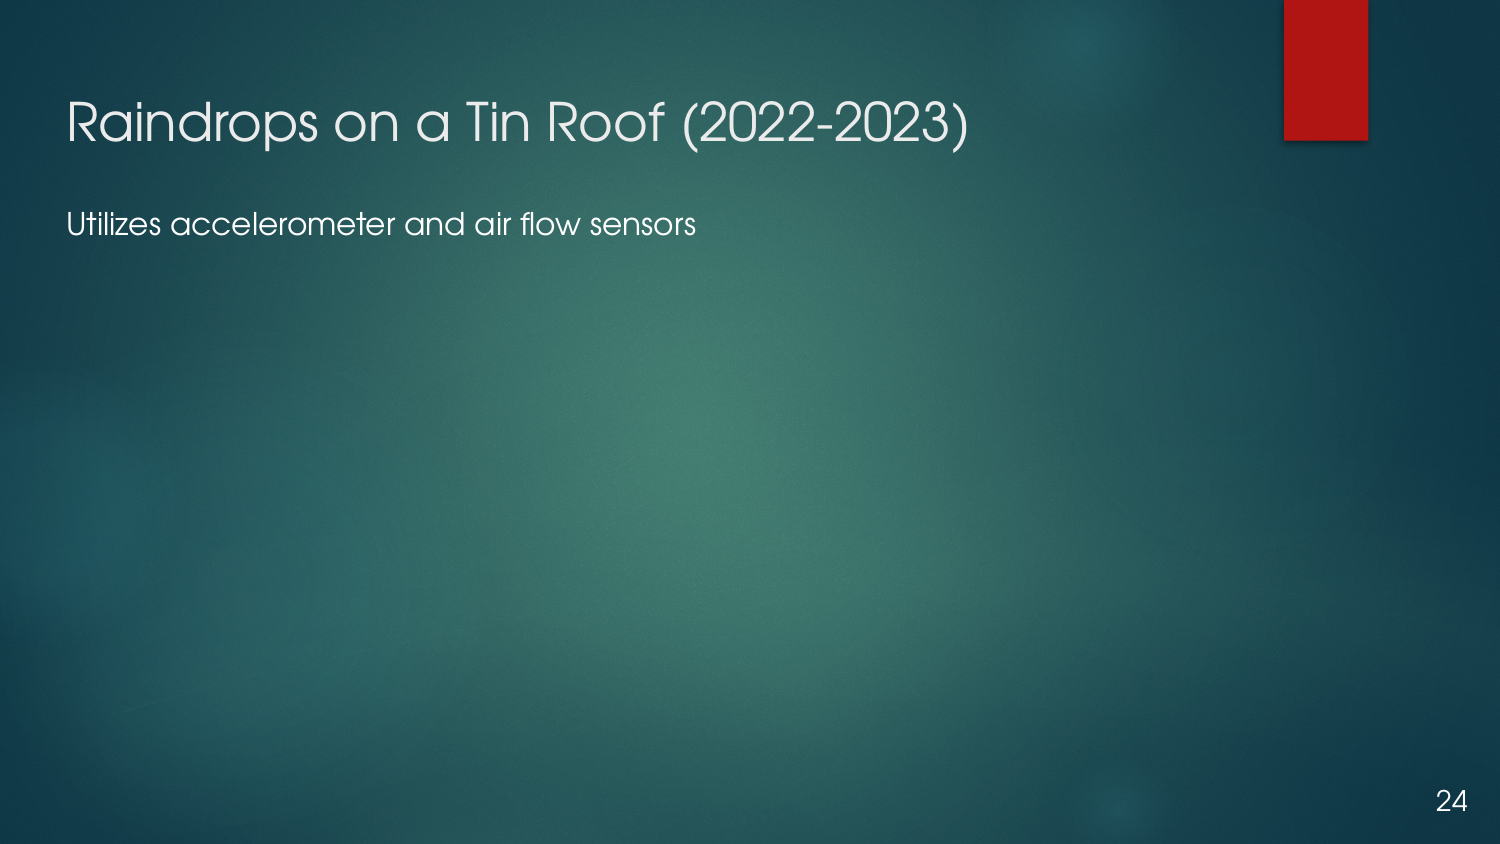

# Raindrops on a Tin Roof (2022-2023)
Utilizes accelerometer and air flow sensors
24